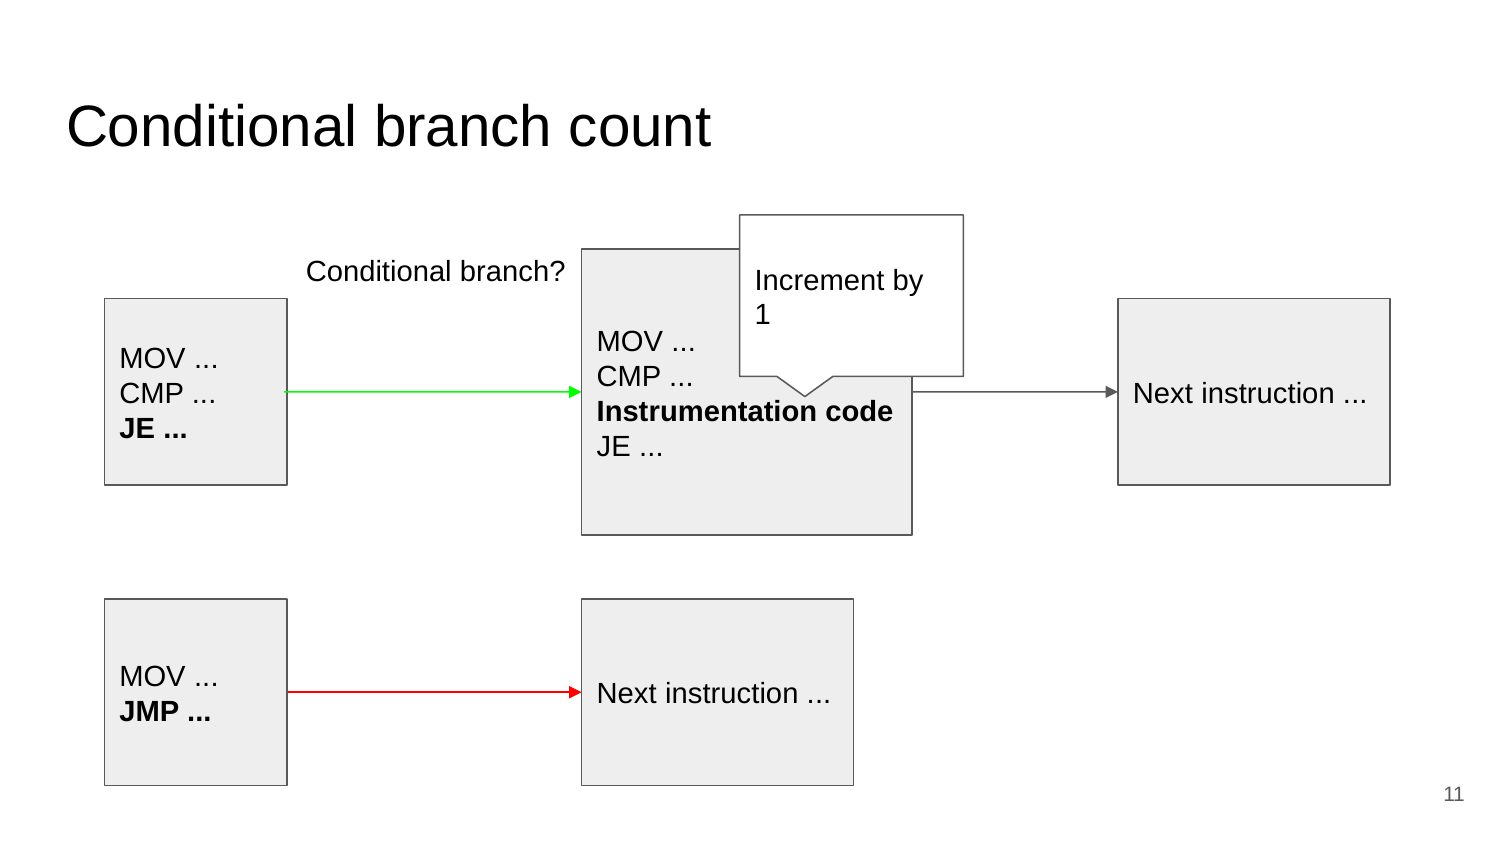

# Conditional branch count
Increment by 1
Conditional branch?
MOV ...
CMP ...
Instrumentation code
JE ...
MOV ...
CMP ...
JE ...
Next instruction ...
MOV ...
JMP ...
Next instruction ...
11